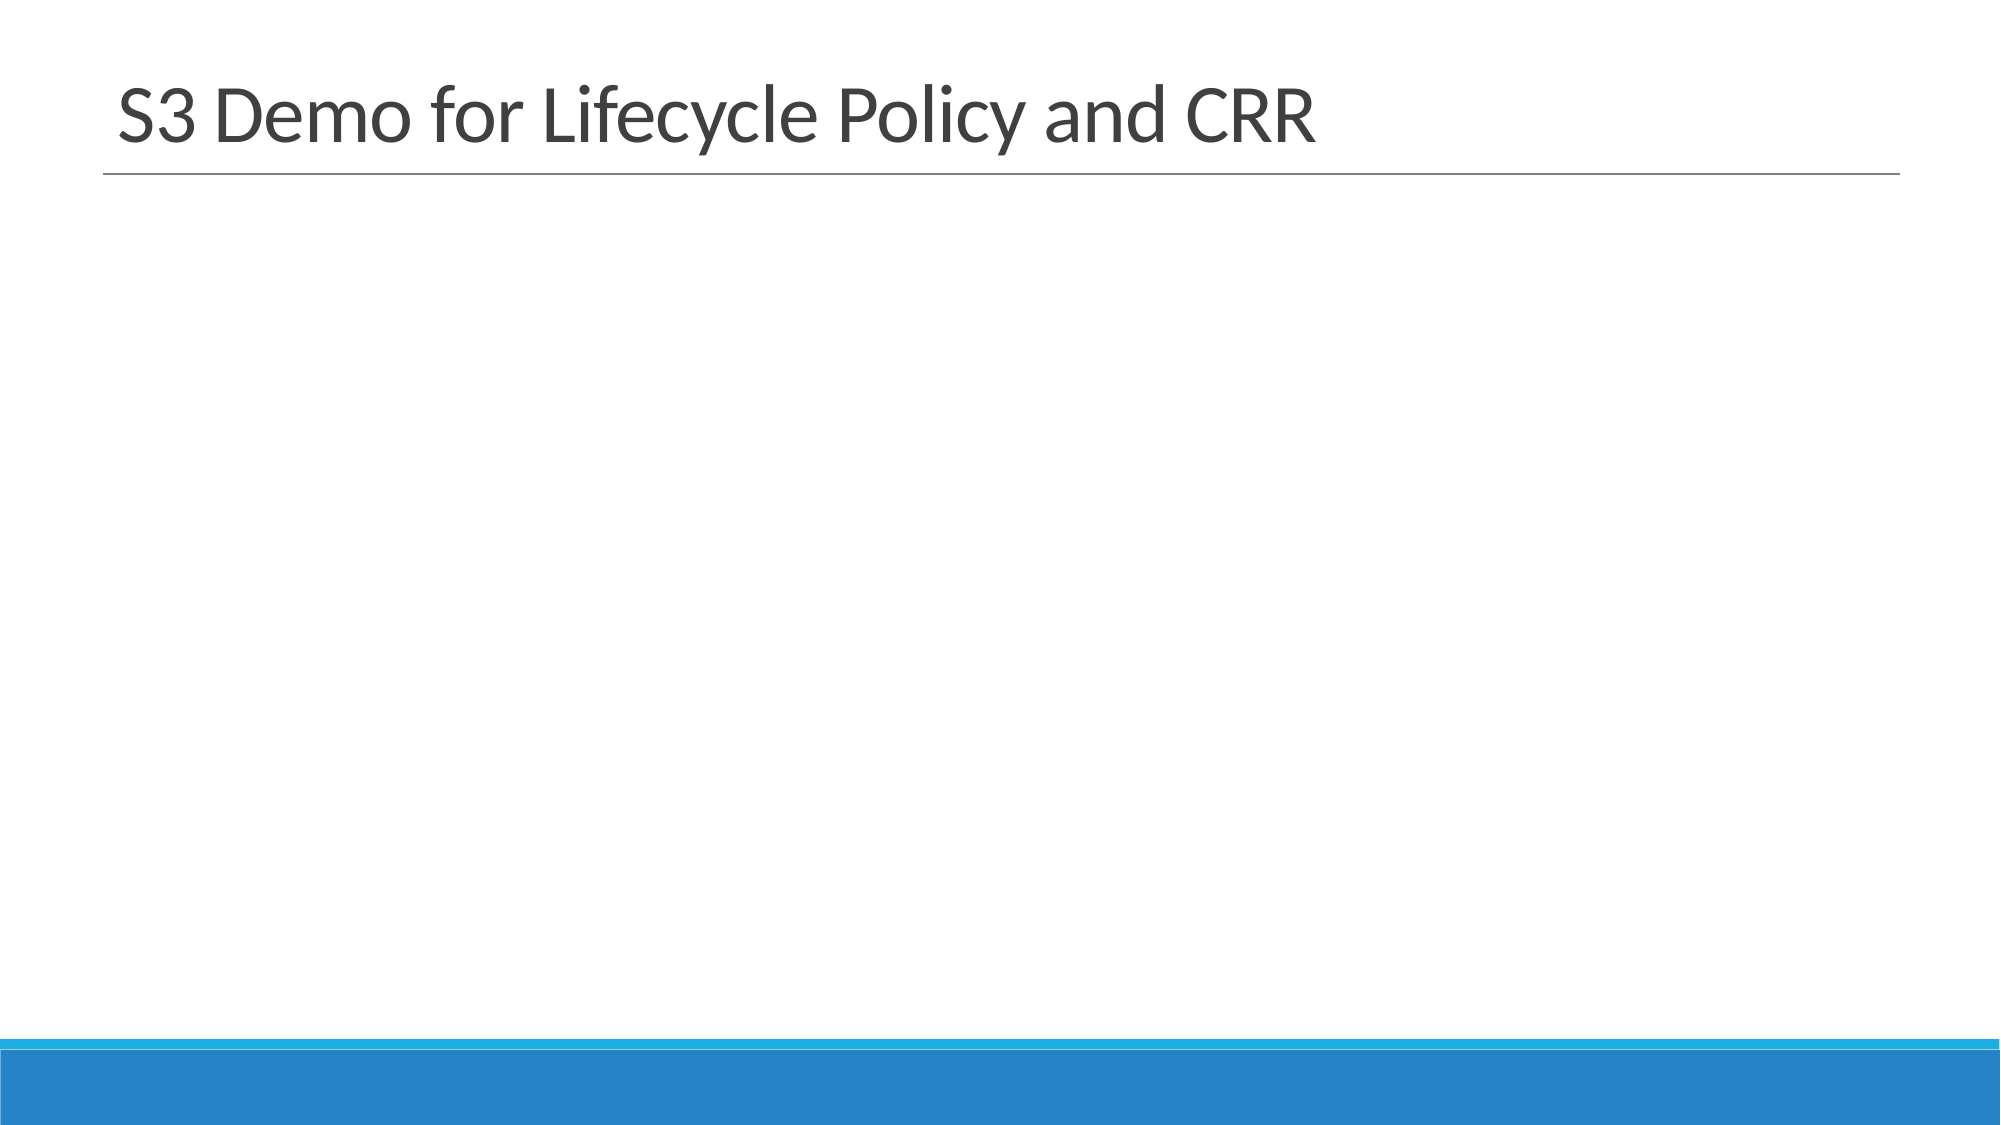

# S3 Demo for Lifecycle Policy and CRR